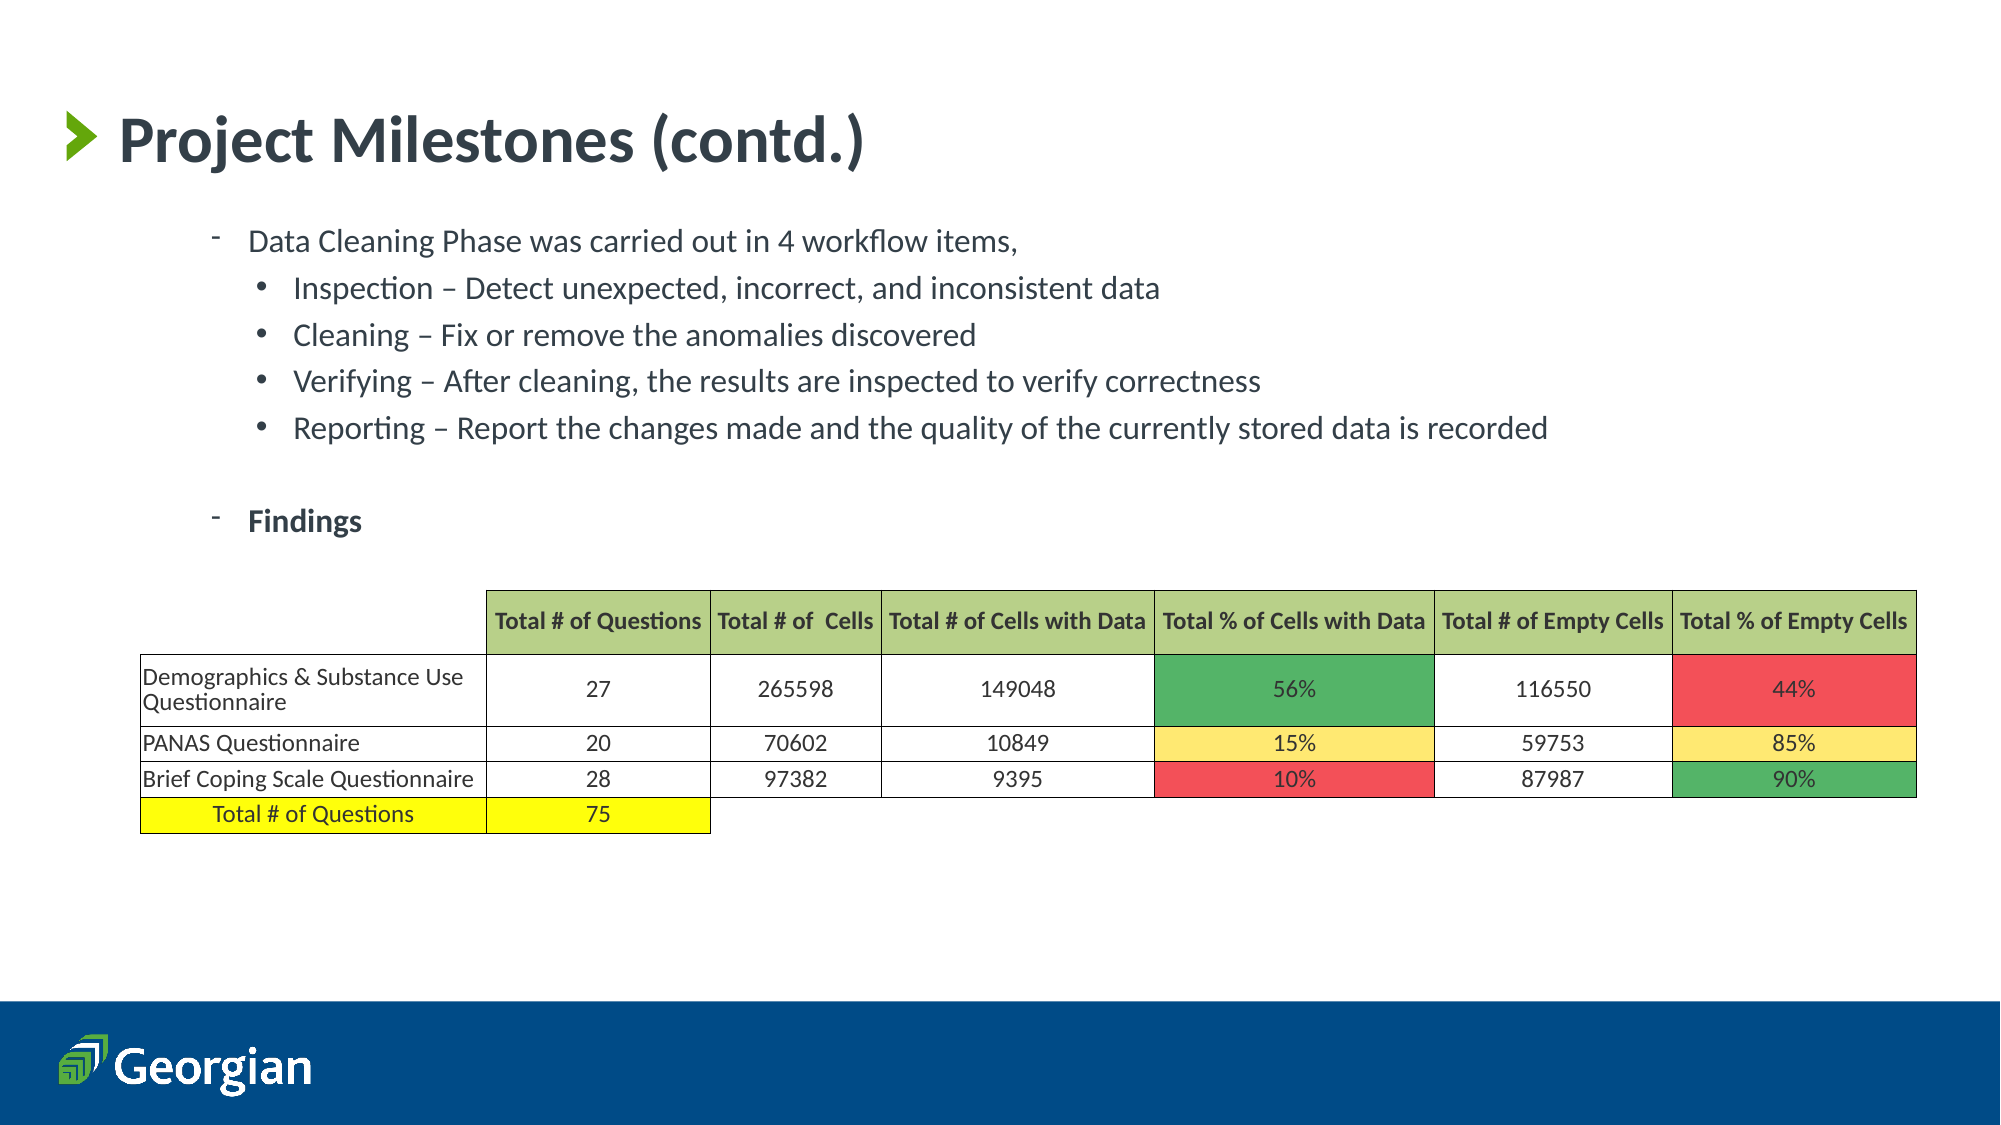

# Project Milestones (contd.)
Data Cleaning Phase was carried out in 4 workflow items,
Inspection – Detect unexpected, incorrect, and inconsistent data
Cleaning – Fix or remove the anomalies discovered
Verifying – After cleaning, the results are inspected to verify correctness
Reporting – Report the changes made and the quality of the currently stored data is recorded

Findings

|  | Total # of Questions | Total # of  Cells | Total # of Cells with Data | Total % of Cells with Data | Total # of Empty Cells | Total % of Empty Cells |
| --- | --- | --- | --- | --- | --- | --- |
| Demographics & Substance Use Questionnaire | 27 | 265598 | 149048 | 56% | 116550 | 44% |
| PANAS Questionnaire | 20 | 70602 | 10849 | 15% | 59753 | 85% |
| Brief Coping Scale Questionnaire | 28 | 97382 | 9395 | 10% | 87987 | 90% |
| Total # of Questions | 75 |  |  |  |  |  |